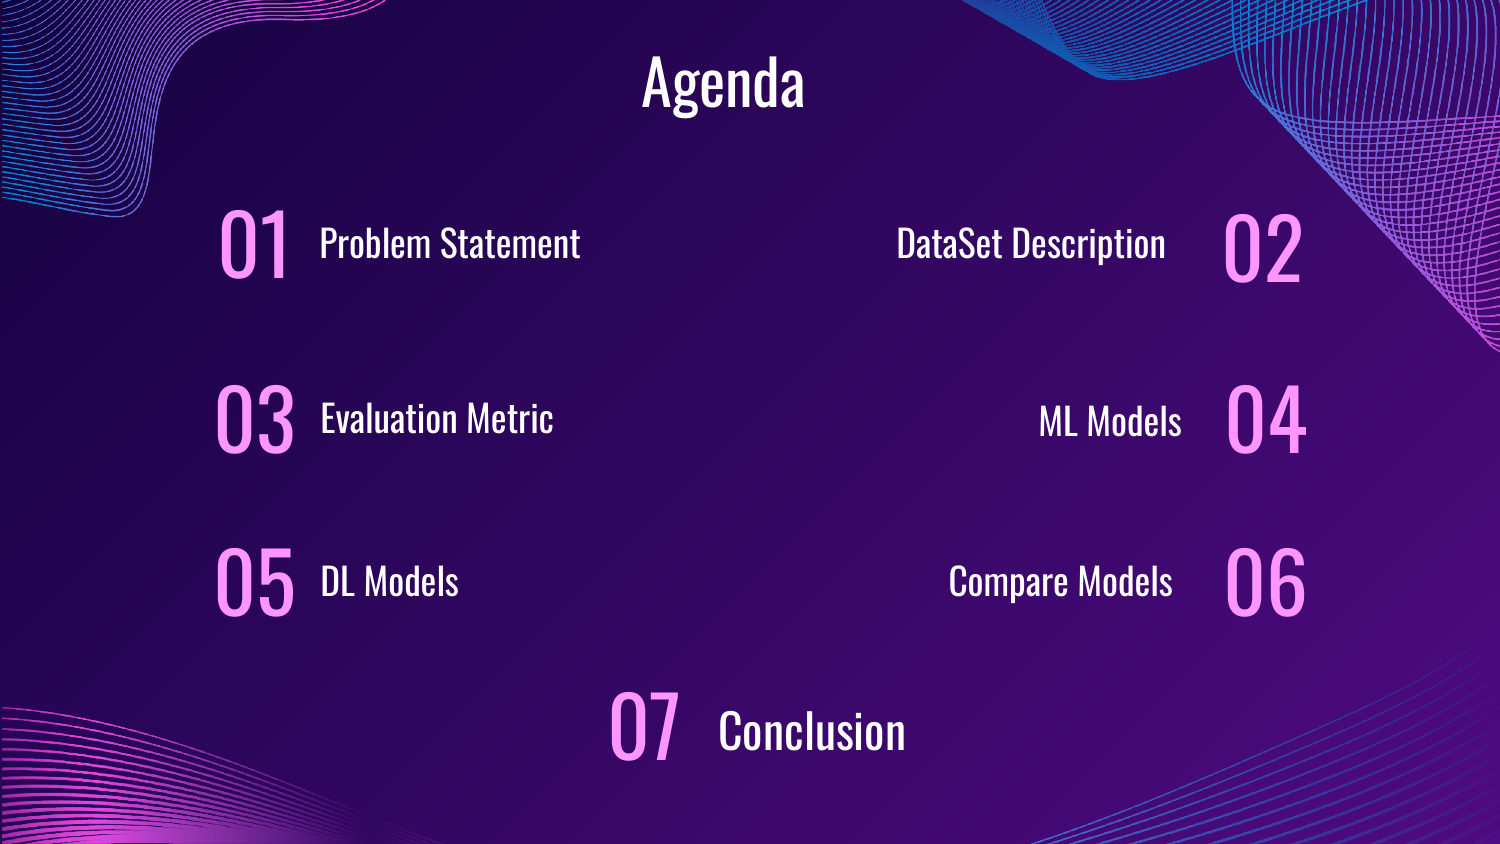

Agenda
# 01
Problem Statement
DataSet Description
02
03
04
Evaluation Metric
ML Models
05
06
DL Models
Compare Models
07
Conclusion